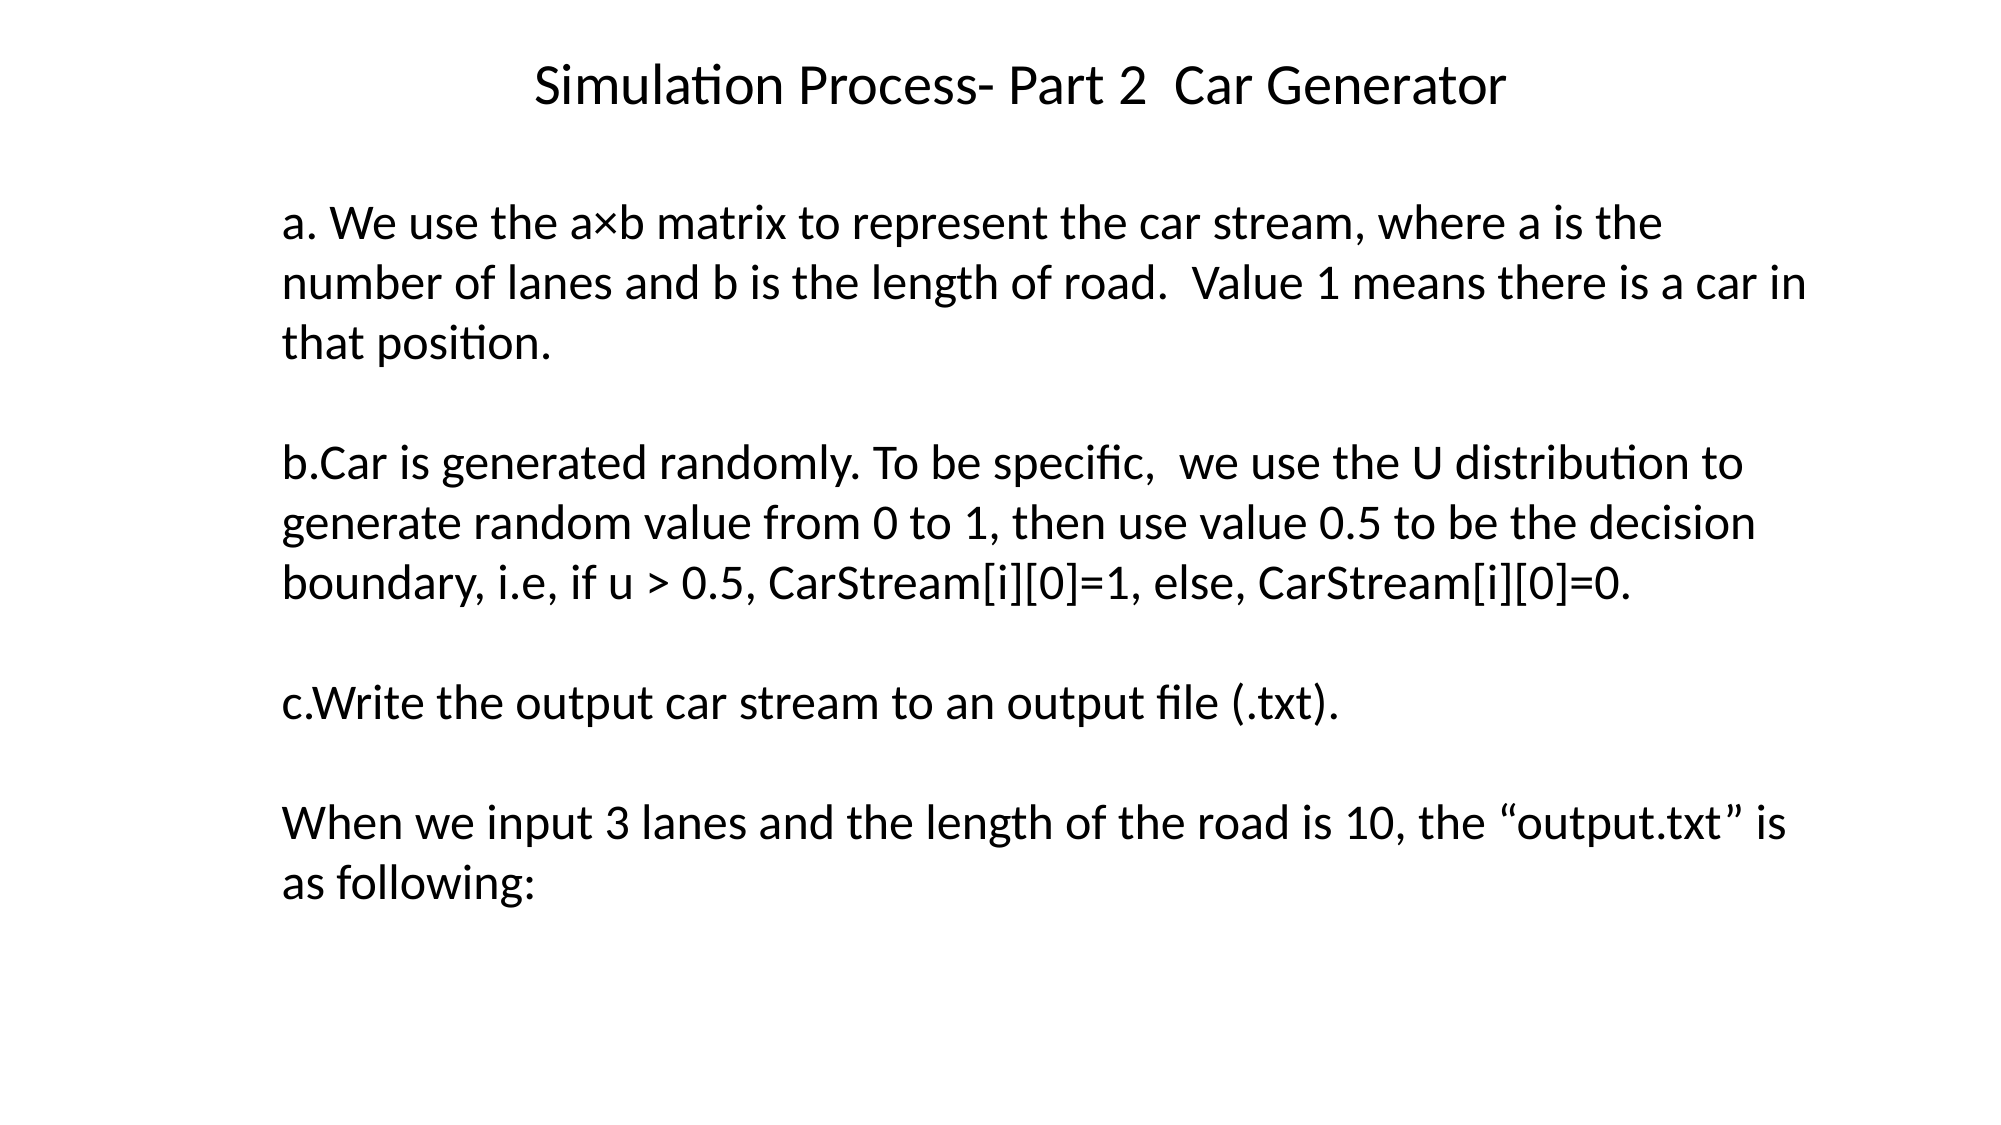

Simulation Process- Part 2  Car Generator
a. We use the a×b matrix to represent the car stream, where a is the number of lanes and b is the length of road.  Value 1 means there is a car in that position.

b.Car is generated randomly. To be specific,  we use the U distribution to  generate random value from 0 to 1, then use value 0.5 to be the decision boundary, i.e, if u > 0.5, CarStream[i][0]=1, else, CarStream[i][0]=0.

c.Write the output car stream to an output file (.txt).

When we input 3 lanes and the length of the road is 10, the “output.txt” is as following: